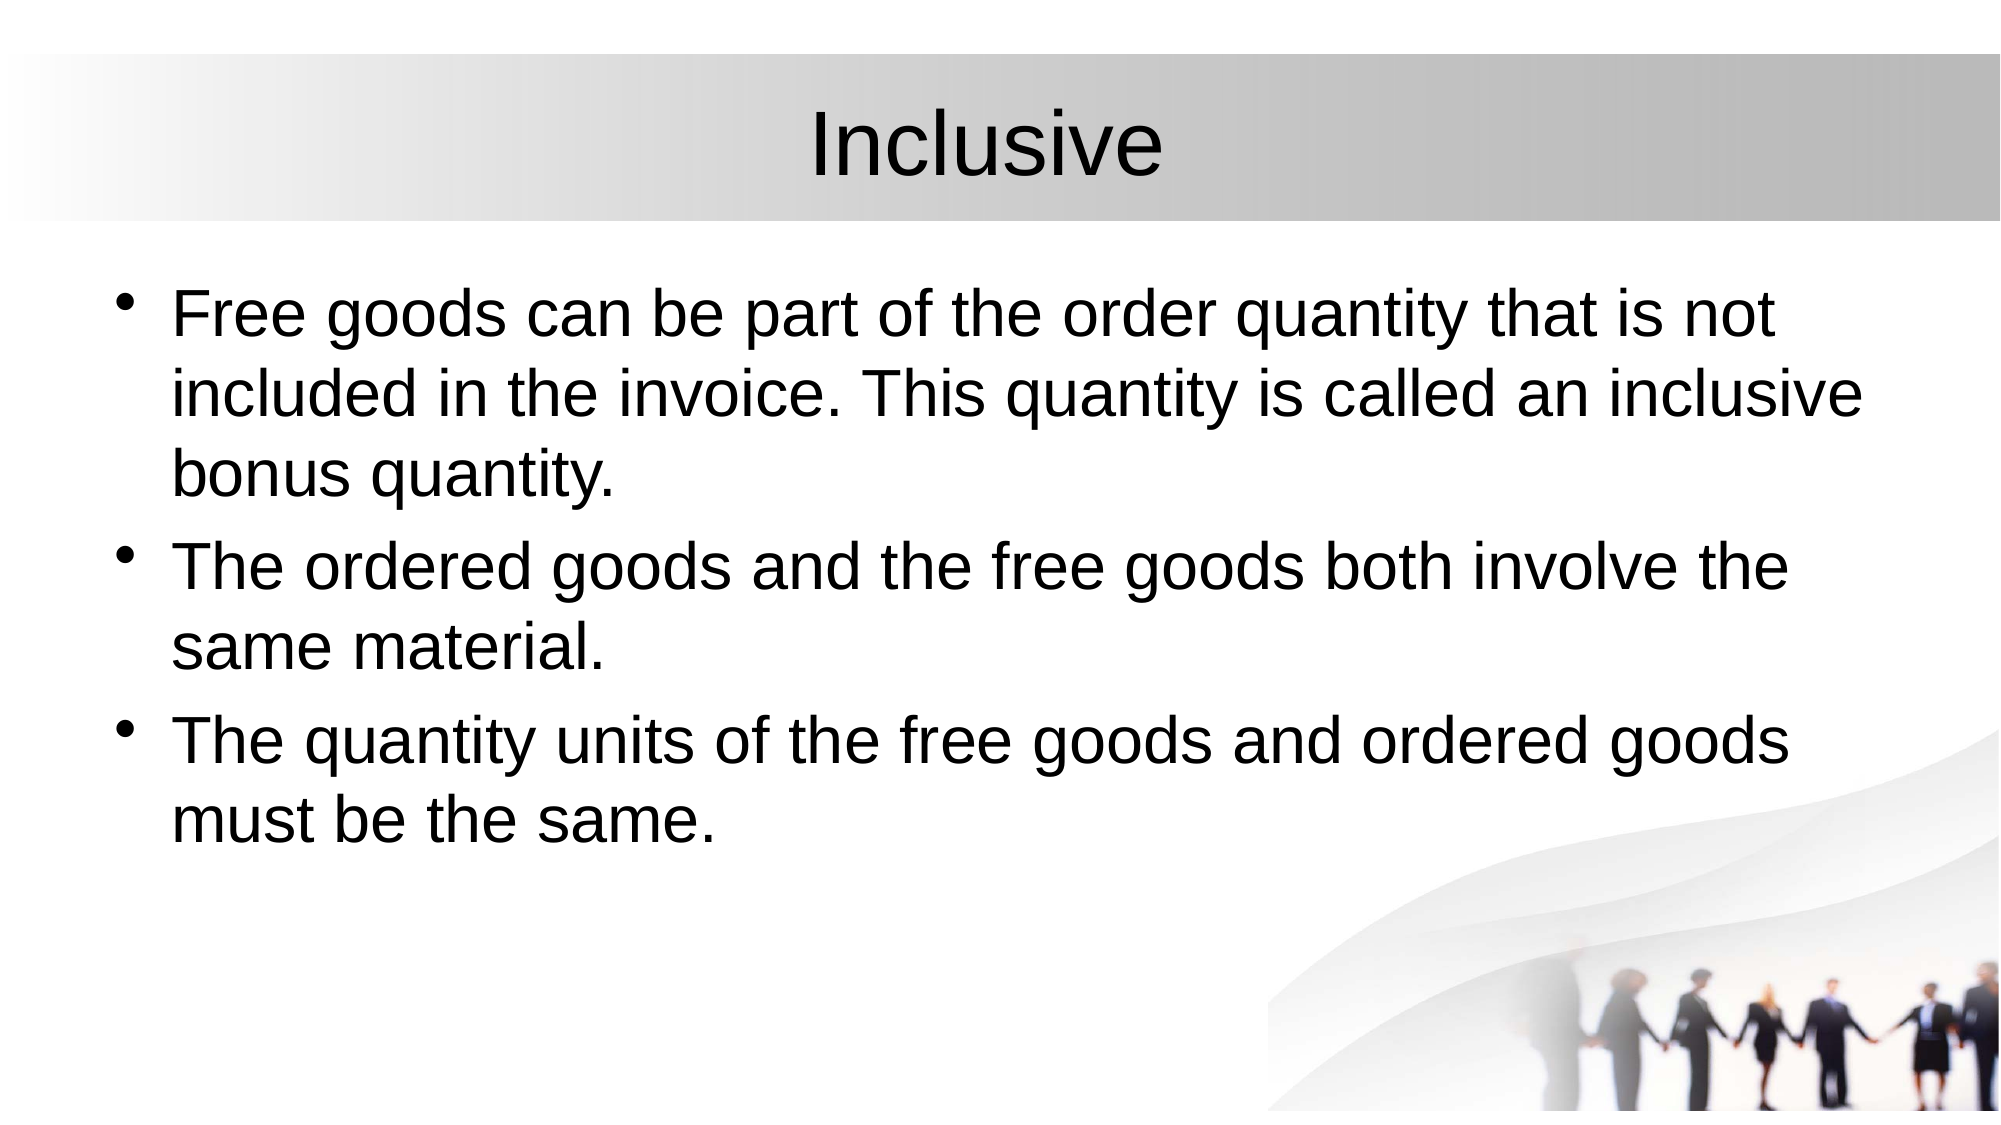

# Inclusive
Free goods can be part of the order quantity that is not included in the invoice. This quantity is called an inclusive bonus quantity.
The ordered goods and the free goods both involve the same material.
The quantity units of the free goods and ordered goods must be the same.